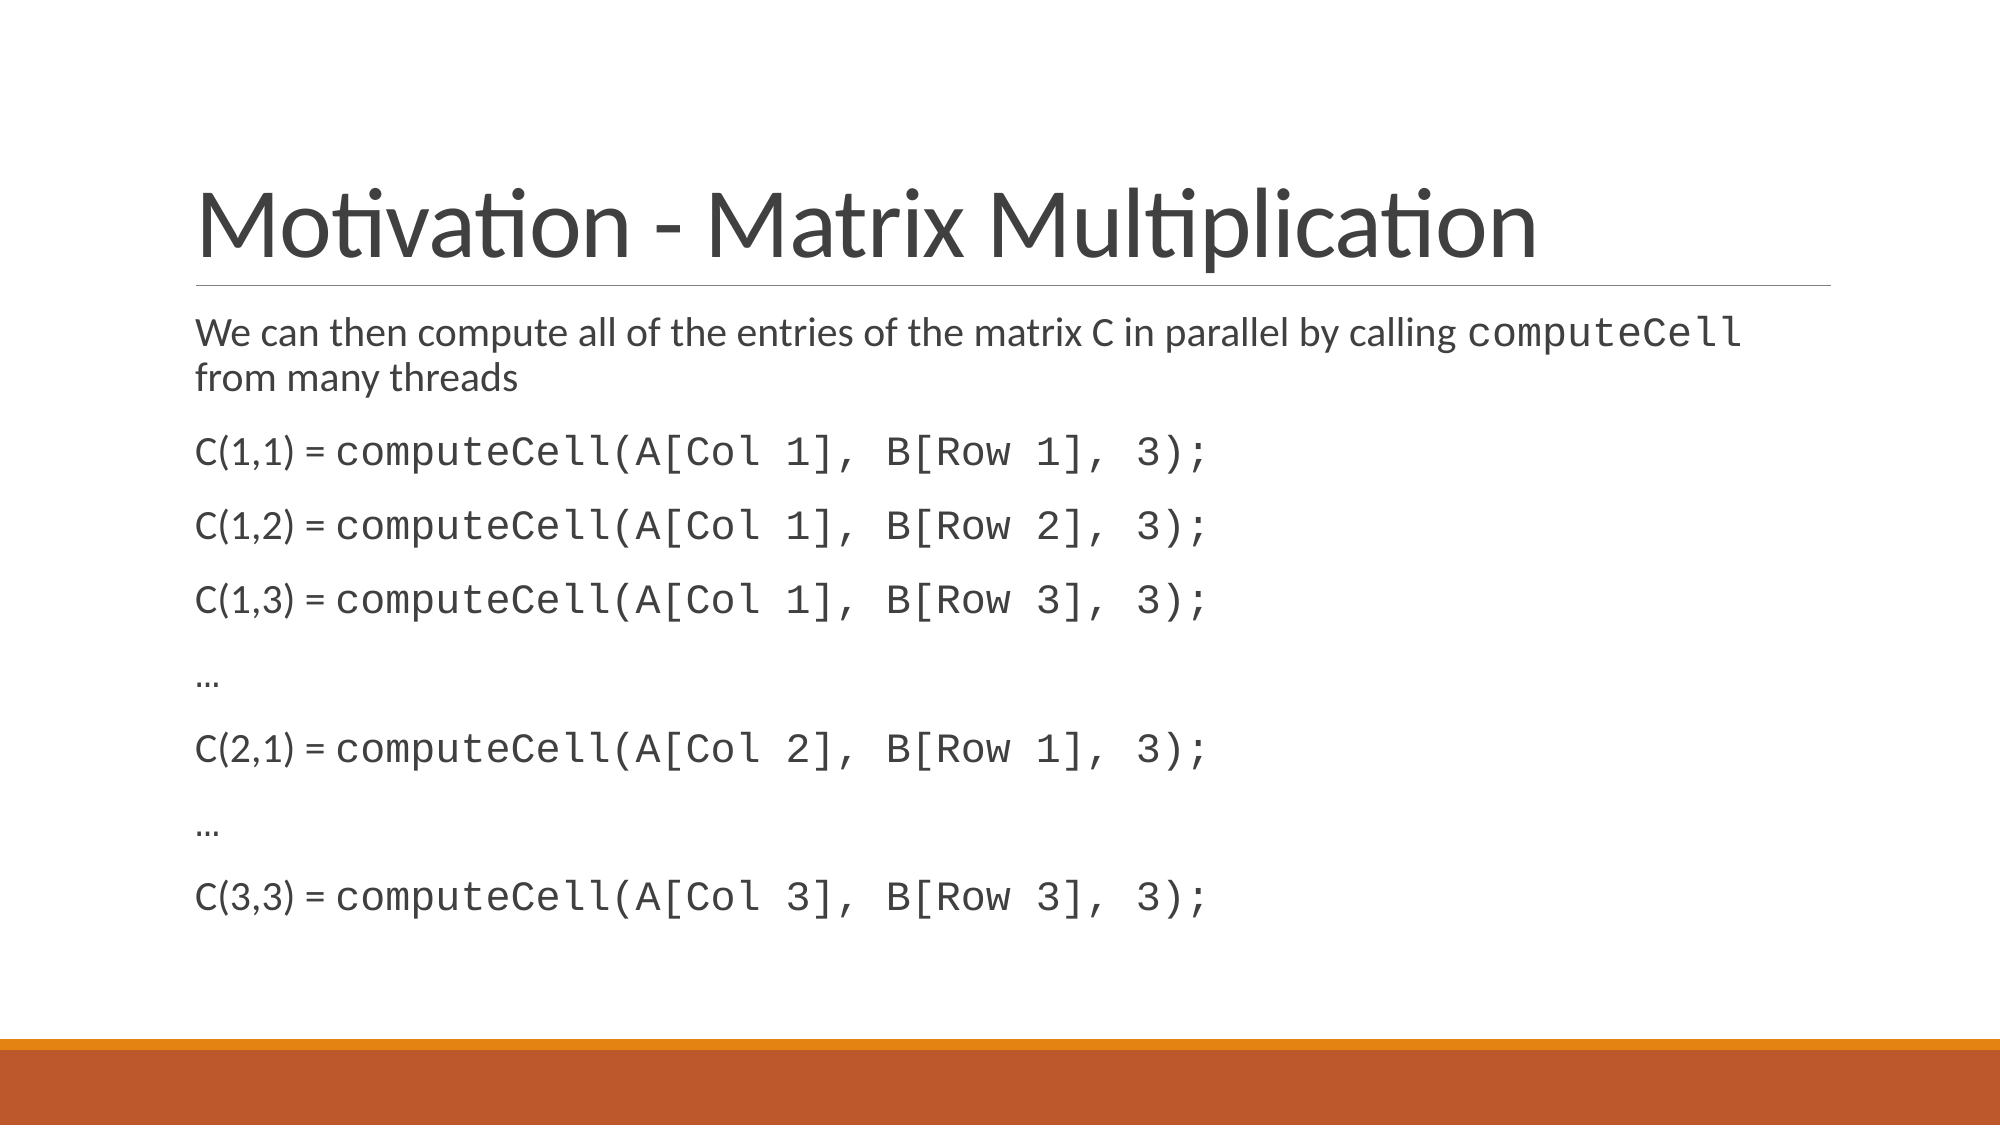

# Motivation - Matrix Multiplication
We can then compute all of the entries of the matrix C in parallel by calling computeCell from many threads
C(1,1) = computeCell(A[Col 1], B[Row 1], 3);
C(1,2) = computeCell(A[Col 1], B[Row 2], 3);
C(1,3) = computeCell(A[Col 1], B[Row 3], 3);
…
C(2,1) = computeCell(A[Col 2], B[Row 1], 3);
…
C(3,3) = computeCell(A[Col 3], B[Row 3], 3);